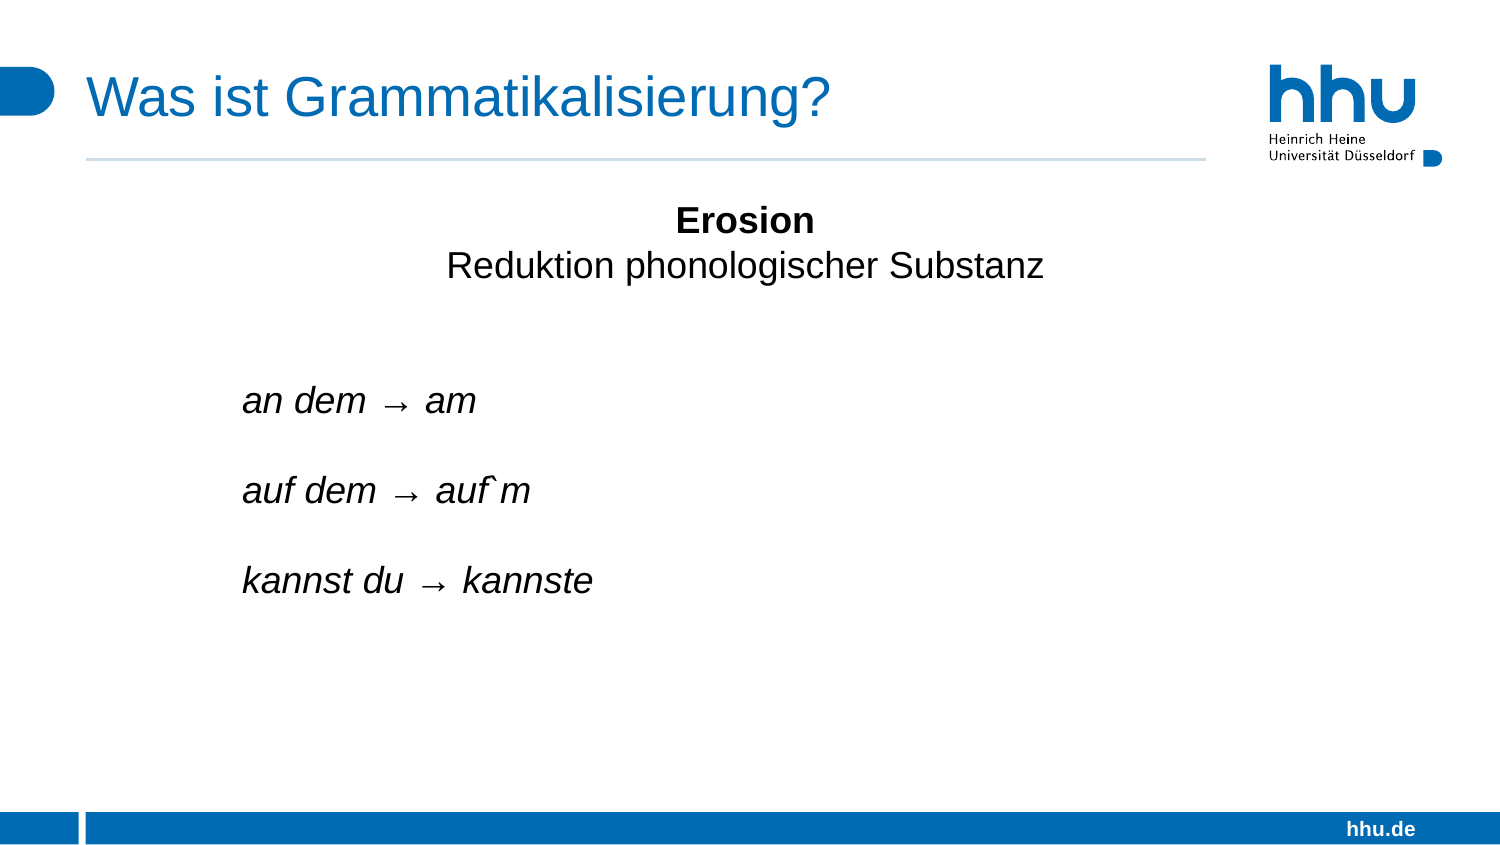

# Was ist Grammatikalisierung?

Erosion
Reduktion phonologischer Substanz

an dem → am

auf dem → auf`m

kannst du → kannste